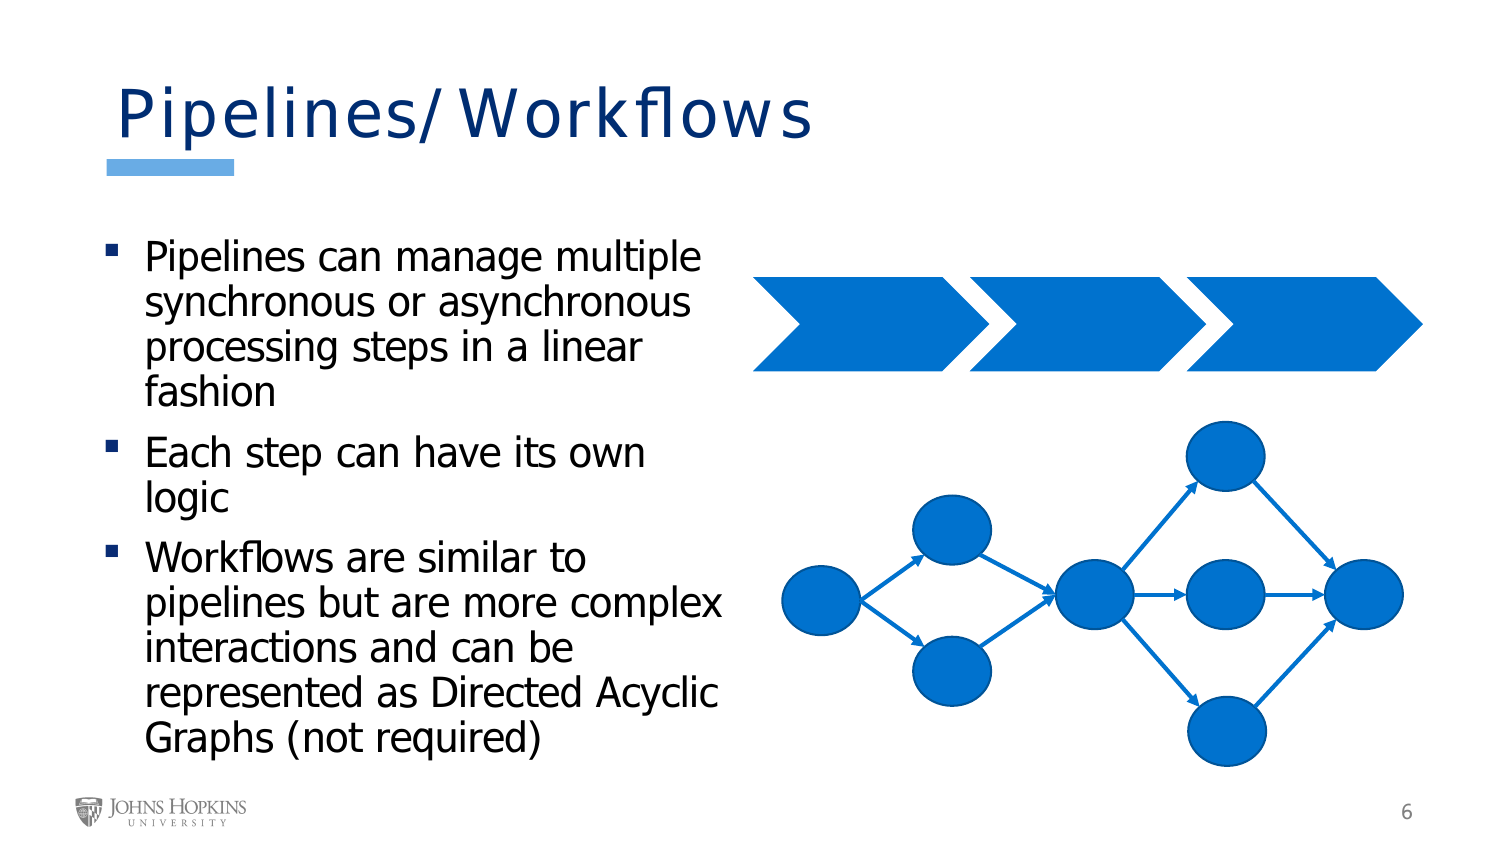

Pipelines/Workflows

Pipelines can manage multiple synchronous or asynchronous processing steps in a linear fashion
Each step can have its own logic
Workflows are similar to pipelines but are more complex interactions and can be represented as Directed Acyclic Graphs (not required)